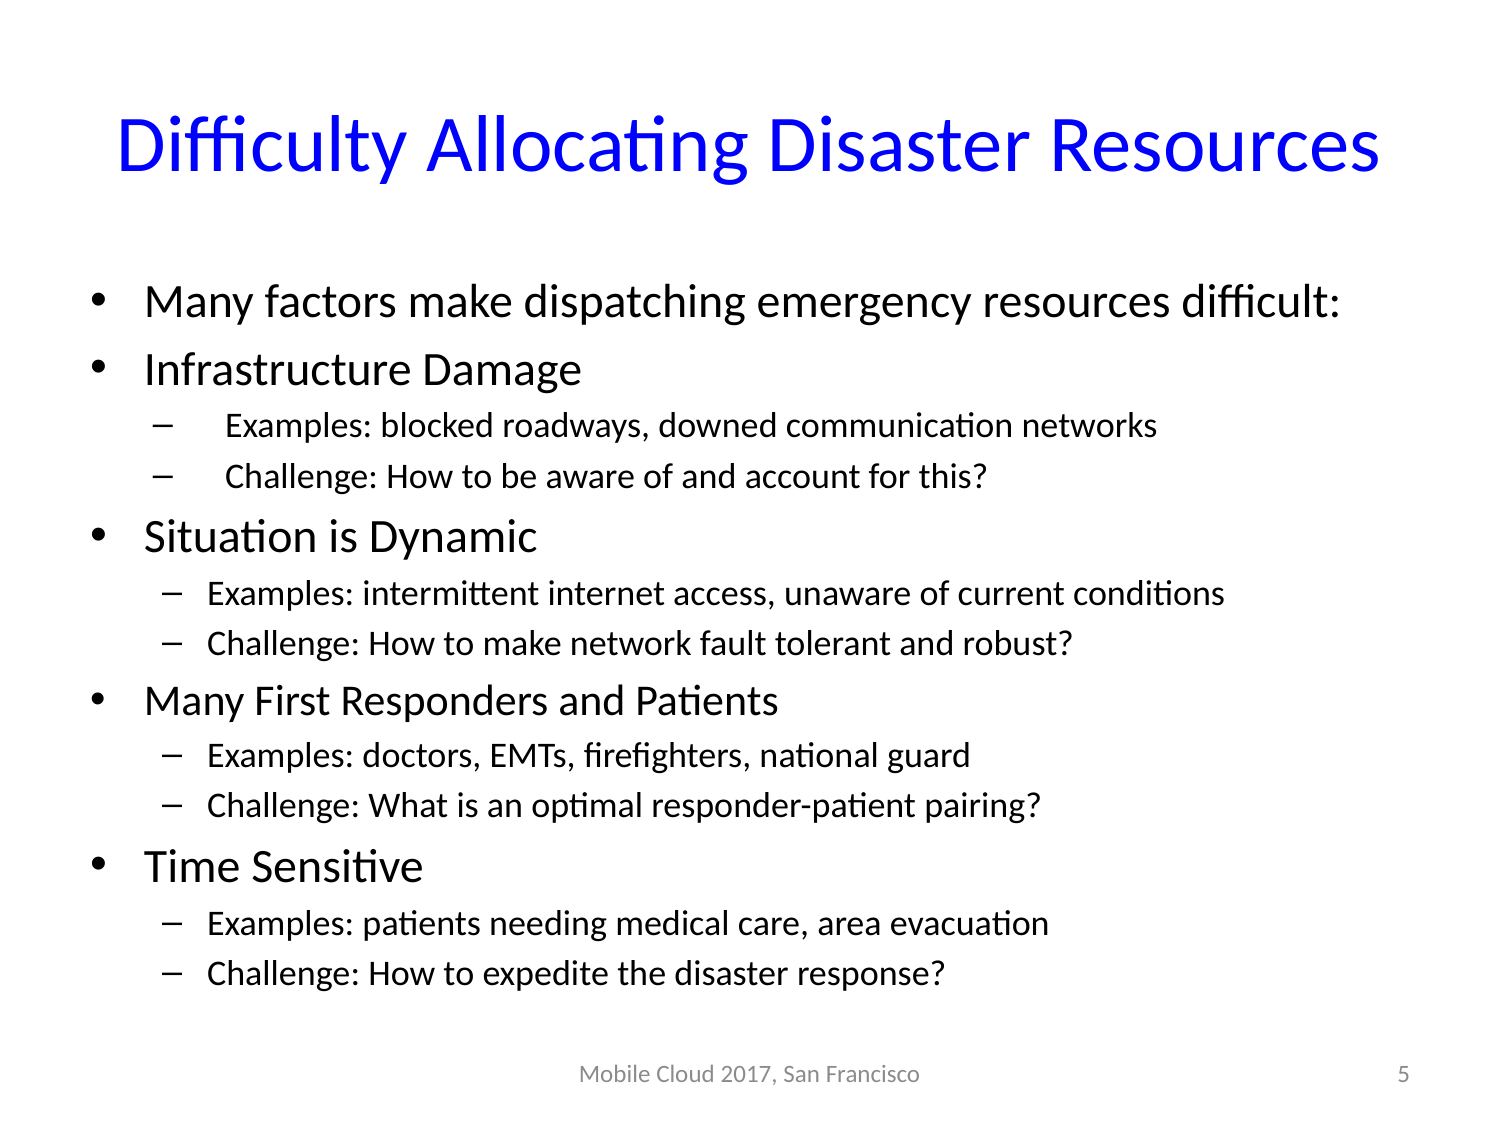

# Difficulty Allocating Disaster Resources
Many factors make dispatching emergency resources difficult:
Infrastructure Damage
Examples: blocked roadways, downed communication networks
Challenge: How to be aware of and account for this?
Situation is Dynamic
Examples: intermittent internet access, unaware of current conditions
Challenge: How to make network fault tolerant and robust?
Many First Responders and Patients
Examples: doctors, EMTs, firefighters, national guard
Challenge: What is an optimal responder-patient pairing?
Time Sensitive
Examples: patients needing medical care, area evacuation
Challenge: How to expedite the disaster response?
Mobile Cloud 2017, San Francisco
5